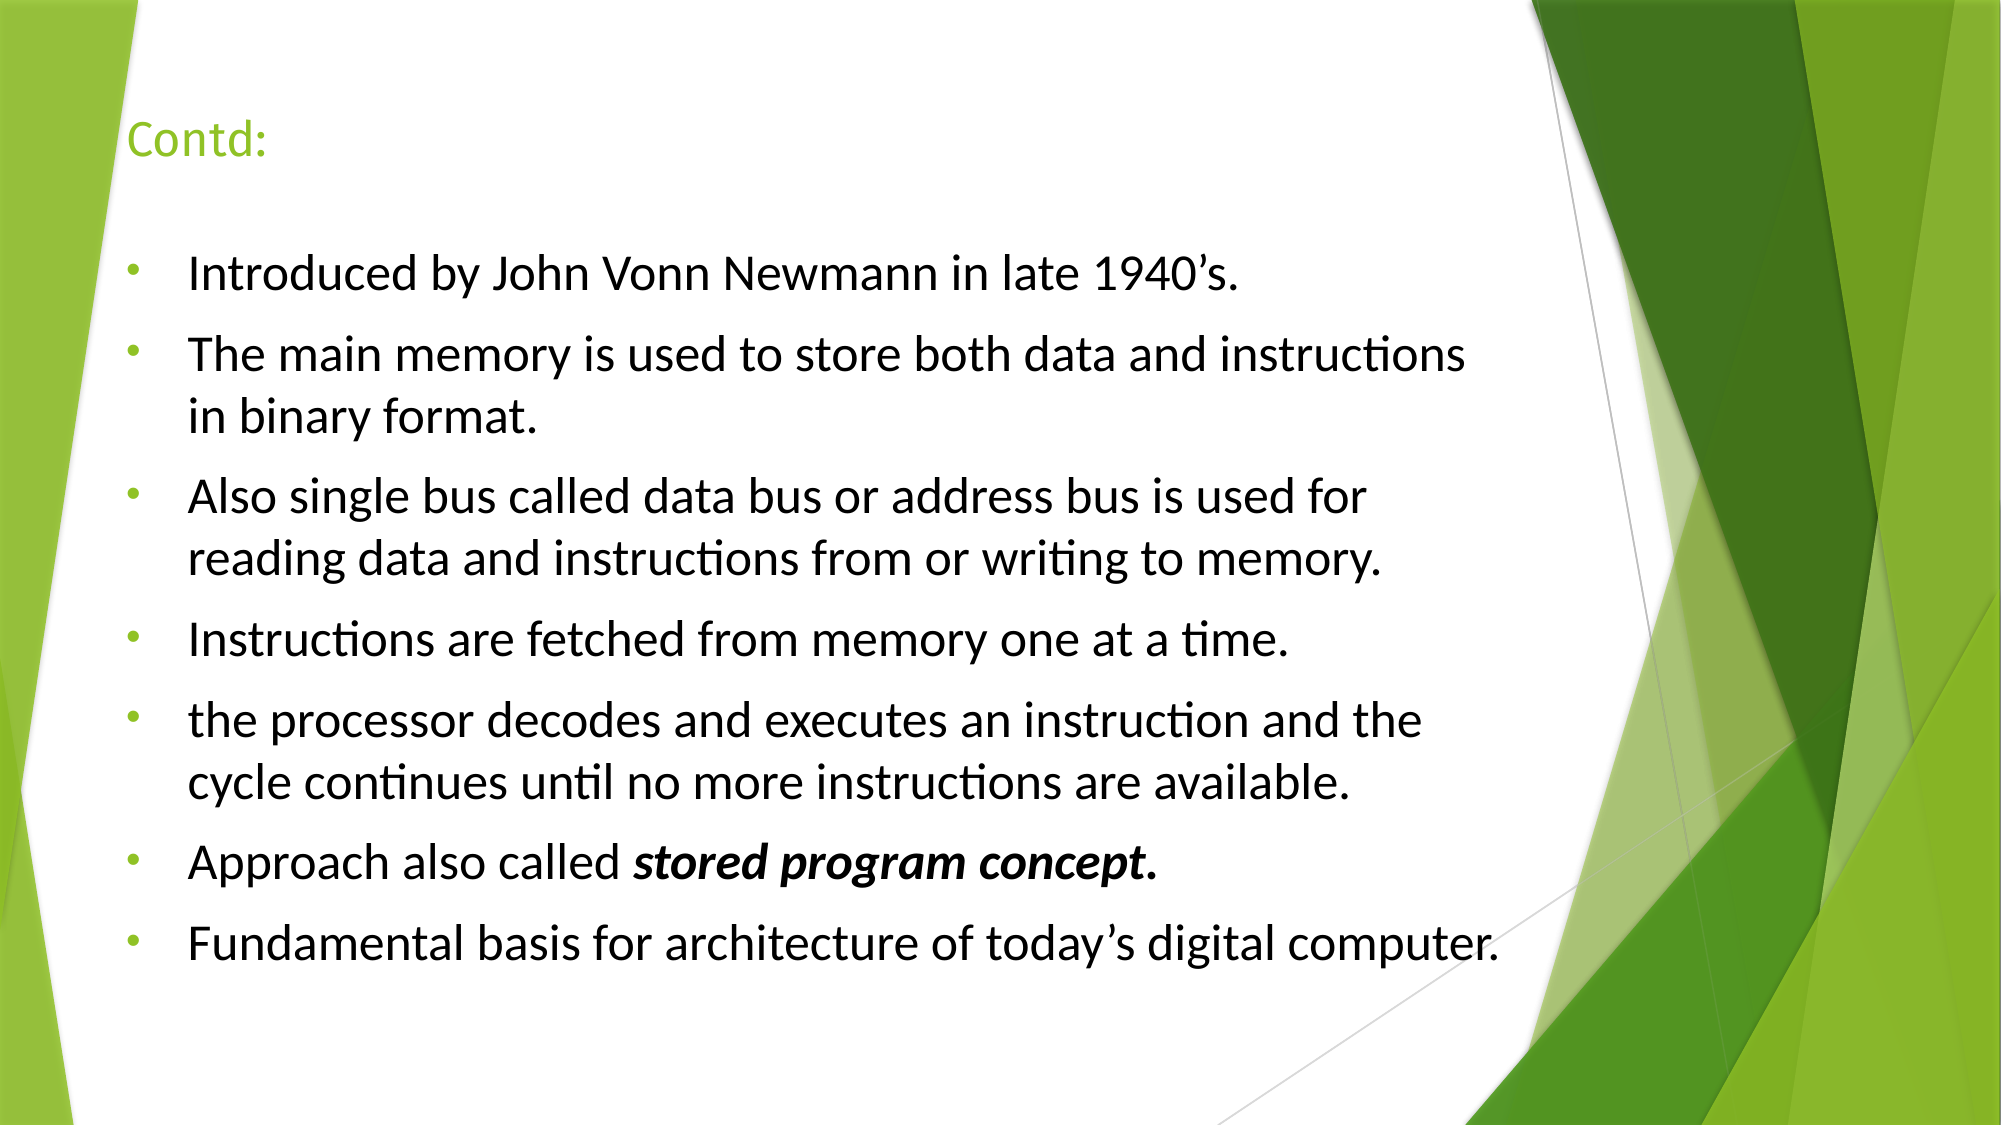

# Contd:
Introduced by John Vonn Newmann in late 1940’s.
The main memory is used to store both data and instructions in binary format.
Also single bus called data bus or address bus is used for reading data and instructions from or writing to memory.
Instructions are fetched from memory one at a time.
the processor decodes and executes an instruction and the cycle continues until no more instructions are available.
Approach also called stored program concept.​
Fundamental basis for architecture of today’s digital computer.​